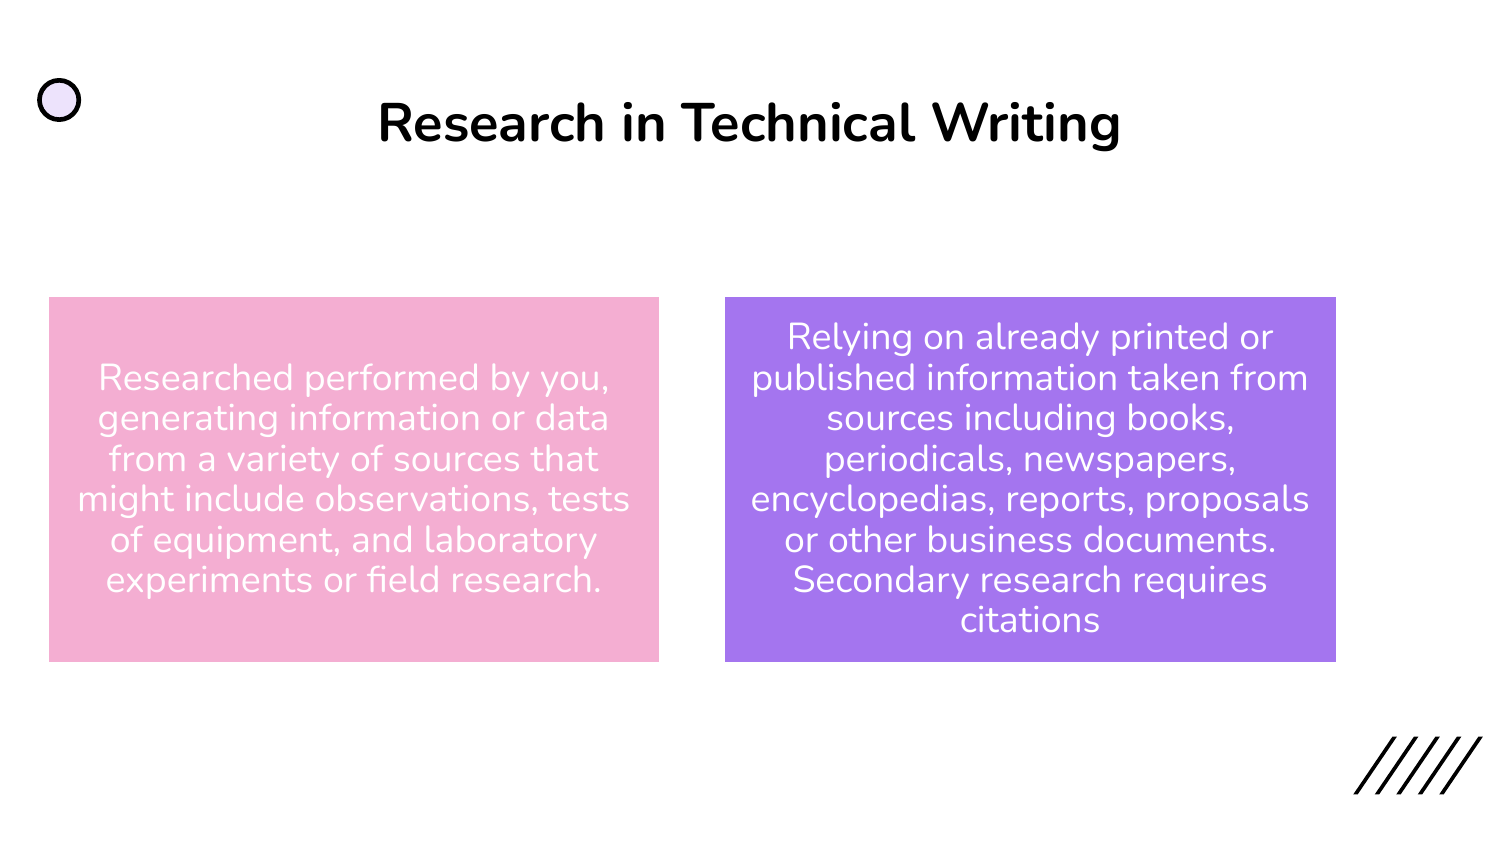

# Research in Technical Writing
Researched performed by you, generating information or data from a variety of sources that might include observations, tests of equipment, and laboratory experiments or field research.
Relying on already printed or published information taken from sources including books, periodicals, newspapers, encyclopedias, reports, proposals or other business documents. Secondary research requires citations